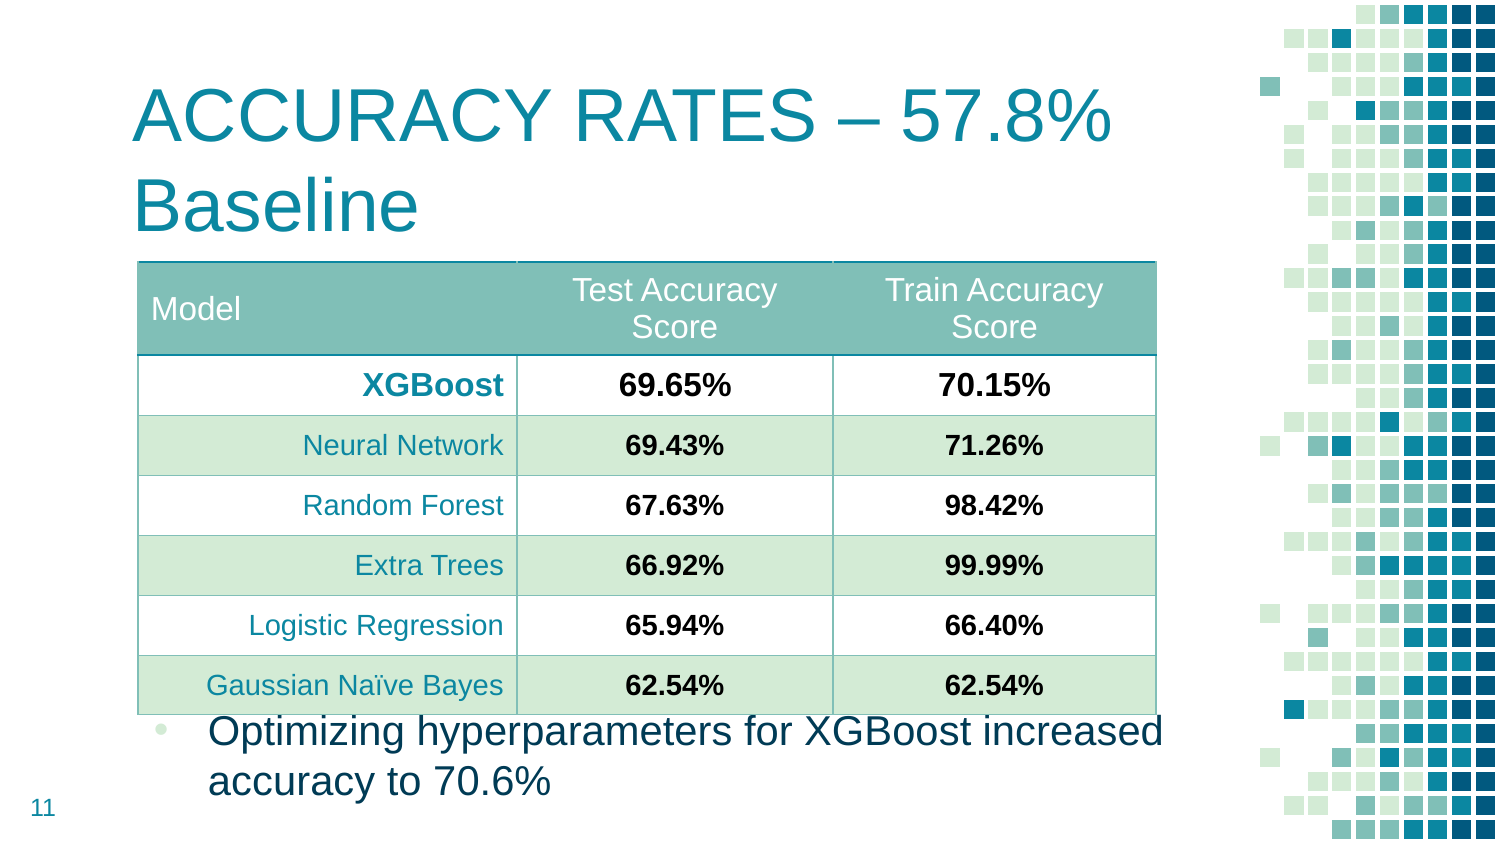

# ACCURACY RATES – 57.8% Baseline
| Model | Test Accuracy Score | Train Accuracy Score |
| --- | --- | --- |
| XGBoost | 69.65% | 70.15% |
| Neural Network | 69.43% | 71.26% |
| Random Forest | 67.63% | 98.42% |
| Extra Trees | 66.92% | 99.99% |
| Logistic Regression | 65.94% | 66.40% |
| Gaussian Naïve Bayes | 62.54% | 62.54% |
Optimizing hyperparameters for XGBoost increased accuracy to 70.6%
11